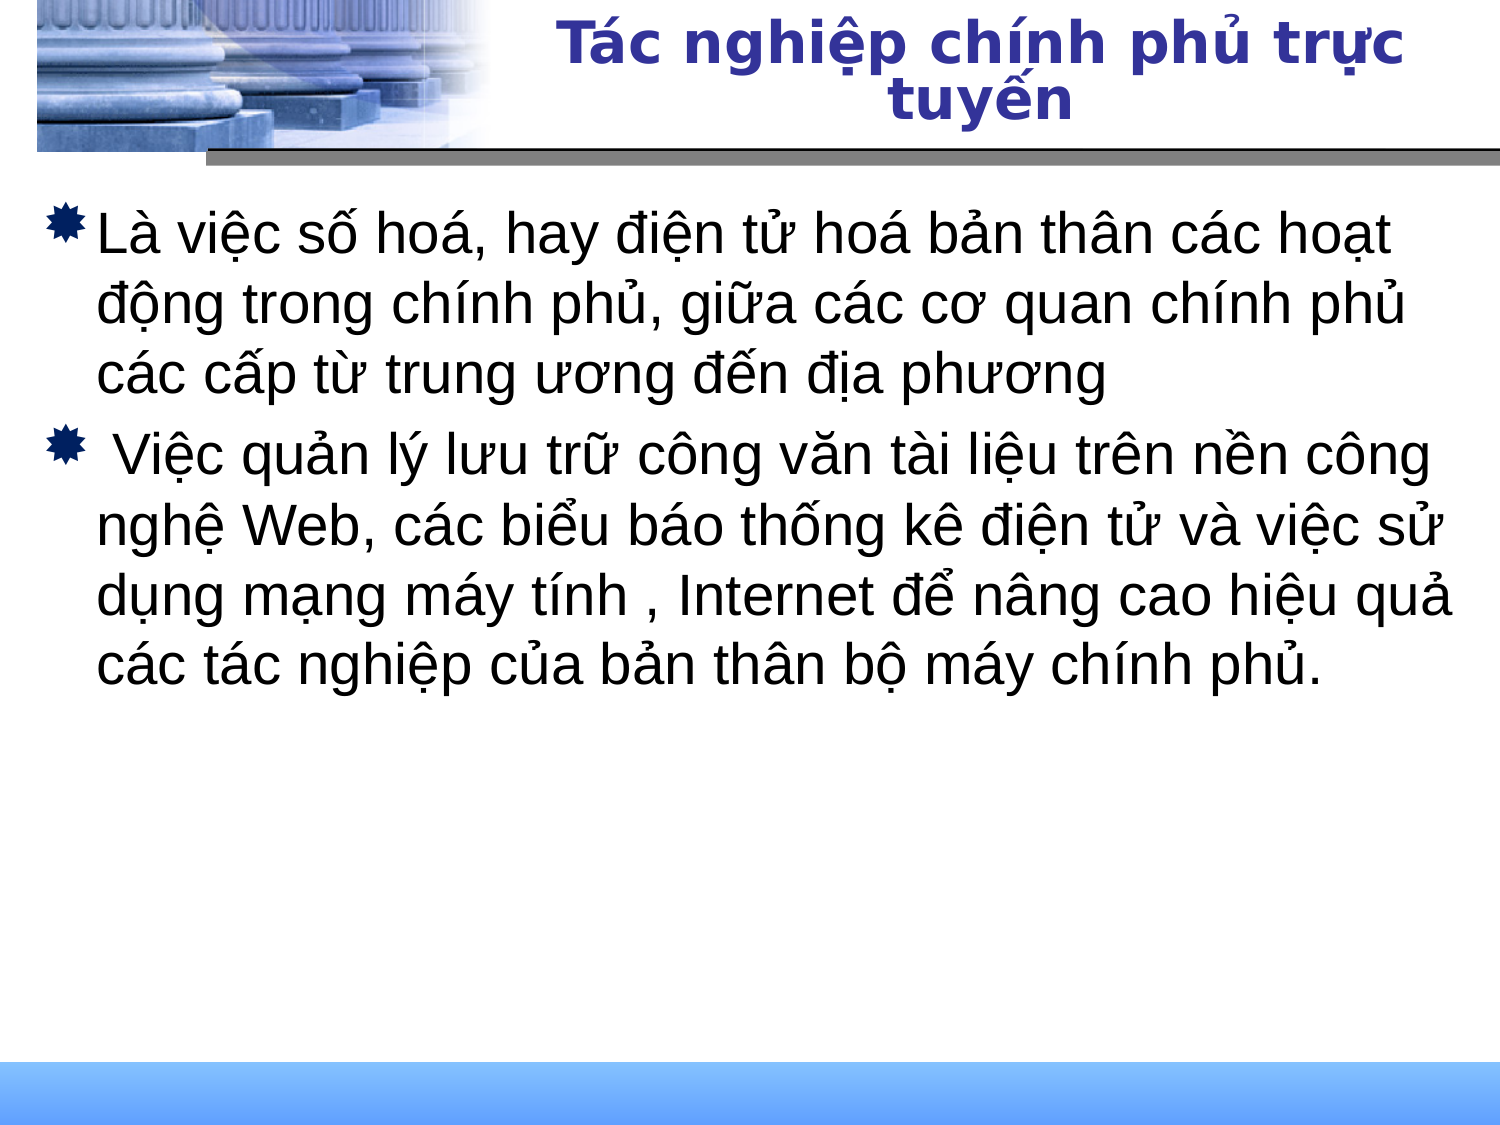

# Tác nghiệp chính phủ trực tuyến
Là việc số hoá, hay điện tử hoá bản thân các hoạt động trong chính phủ, giữa các cơ quan chính phủ các cấp từ trung ương đến địa phương
 Việc quản lý lưu trữ công văn tài liệu trên nền công nghệ Web, các biểu báo thống kê điện tử và việc sử dụng mạng máy tính , Internet để nâng cao hiệu quả các tác nghiệp của bản thân bộ máy chính phủ.